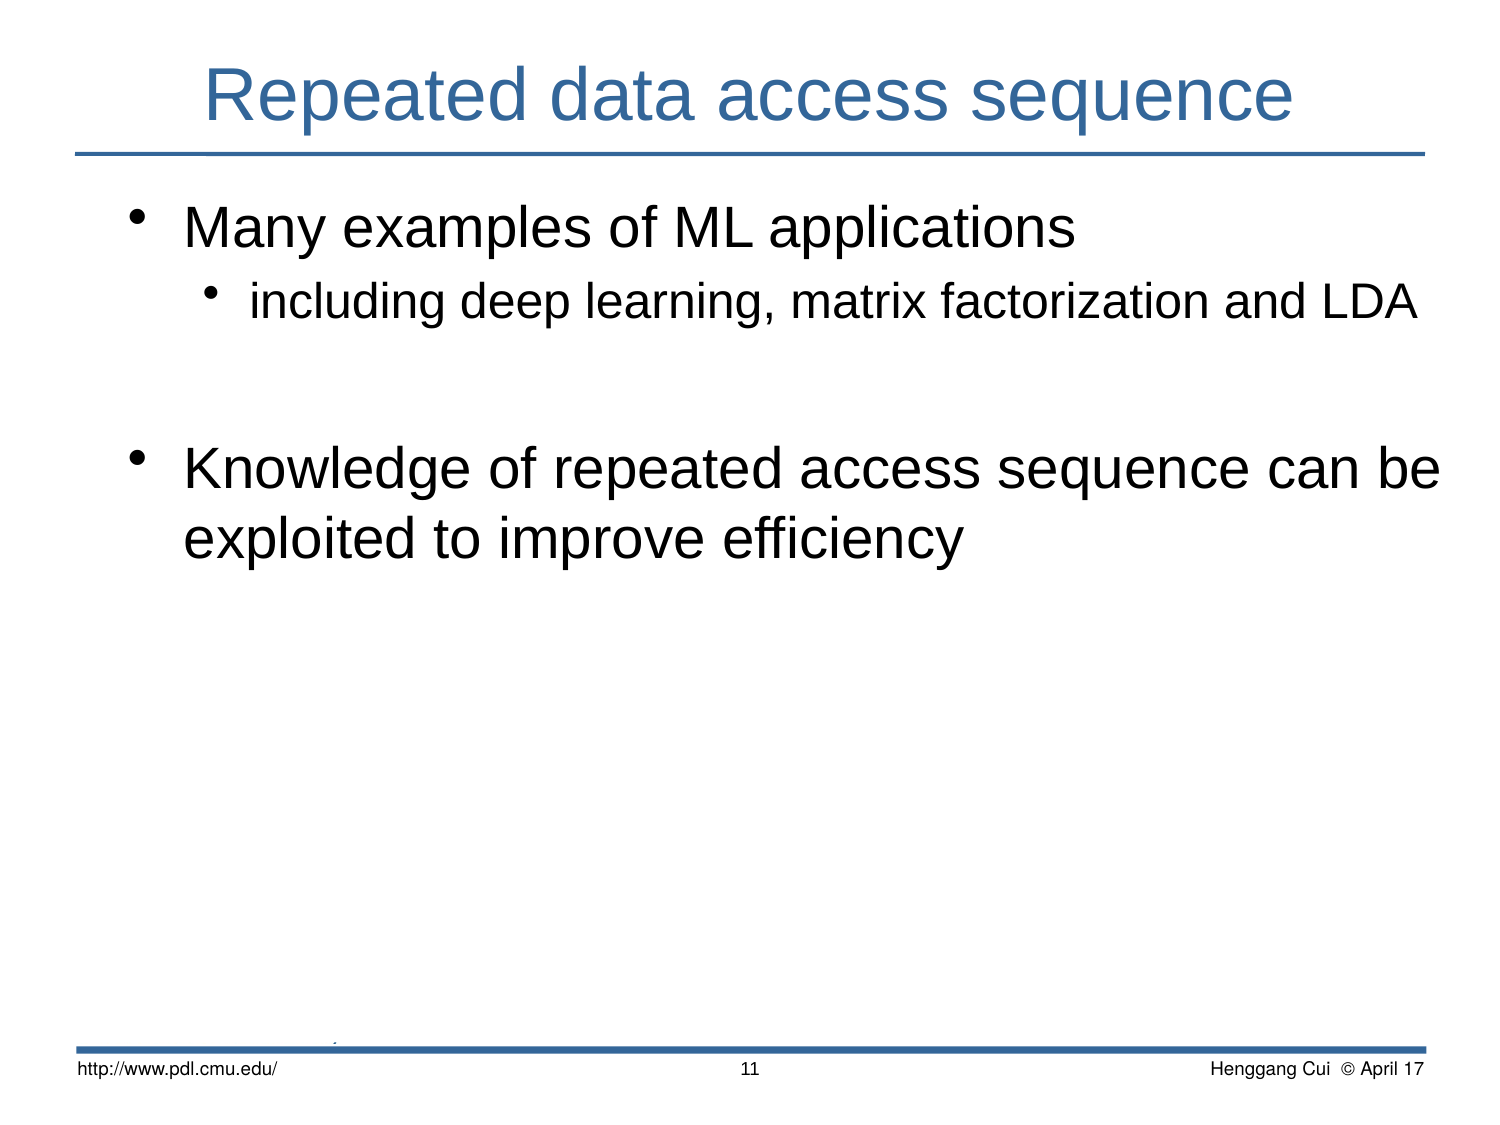

# Repeated data access sequence
Many examples of ML applications
including deep learning, matrix factorization and LDA

Knowledge of repeated access sequence can be exploited to improve efficiency

http://www.pdl.cmu.edu/
   Henggang Cui  © April 17
11